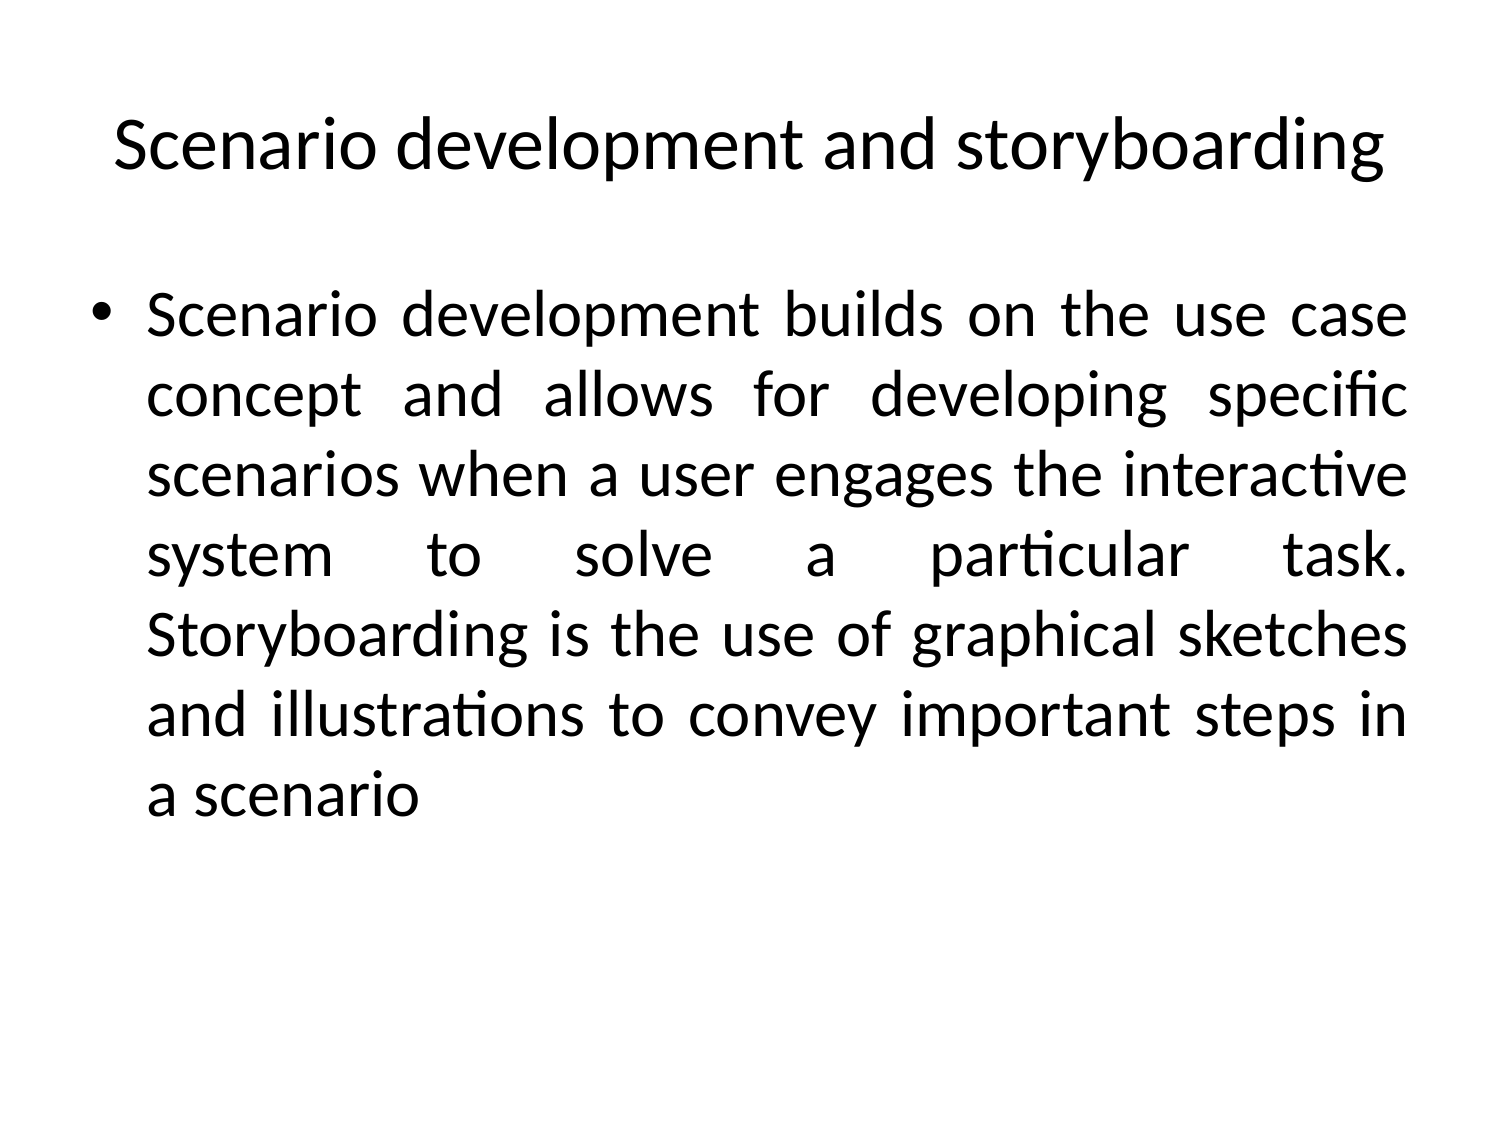

# Scenario development and storyboarding
Scenario development builds on the use case concept and allows for developing specific scenarios when a user engages the interactive system to solve a particular task. Storyboarding is the use of graphical sketches and illustrations to convey important steps in a scenario